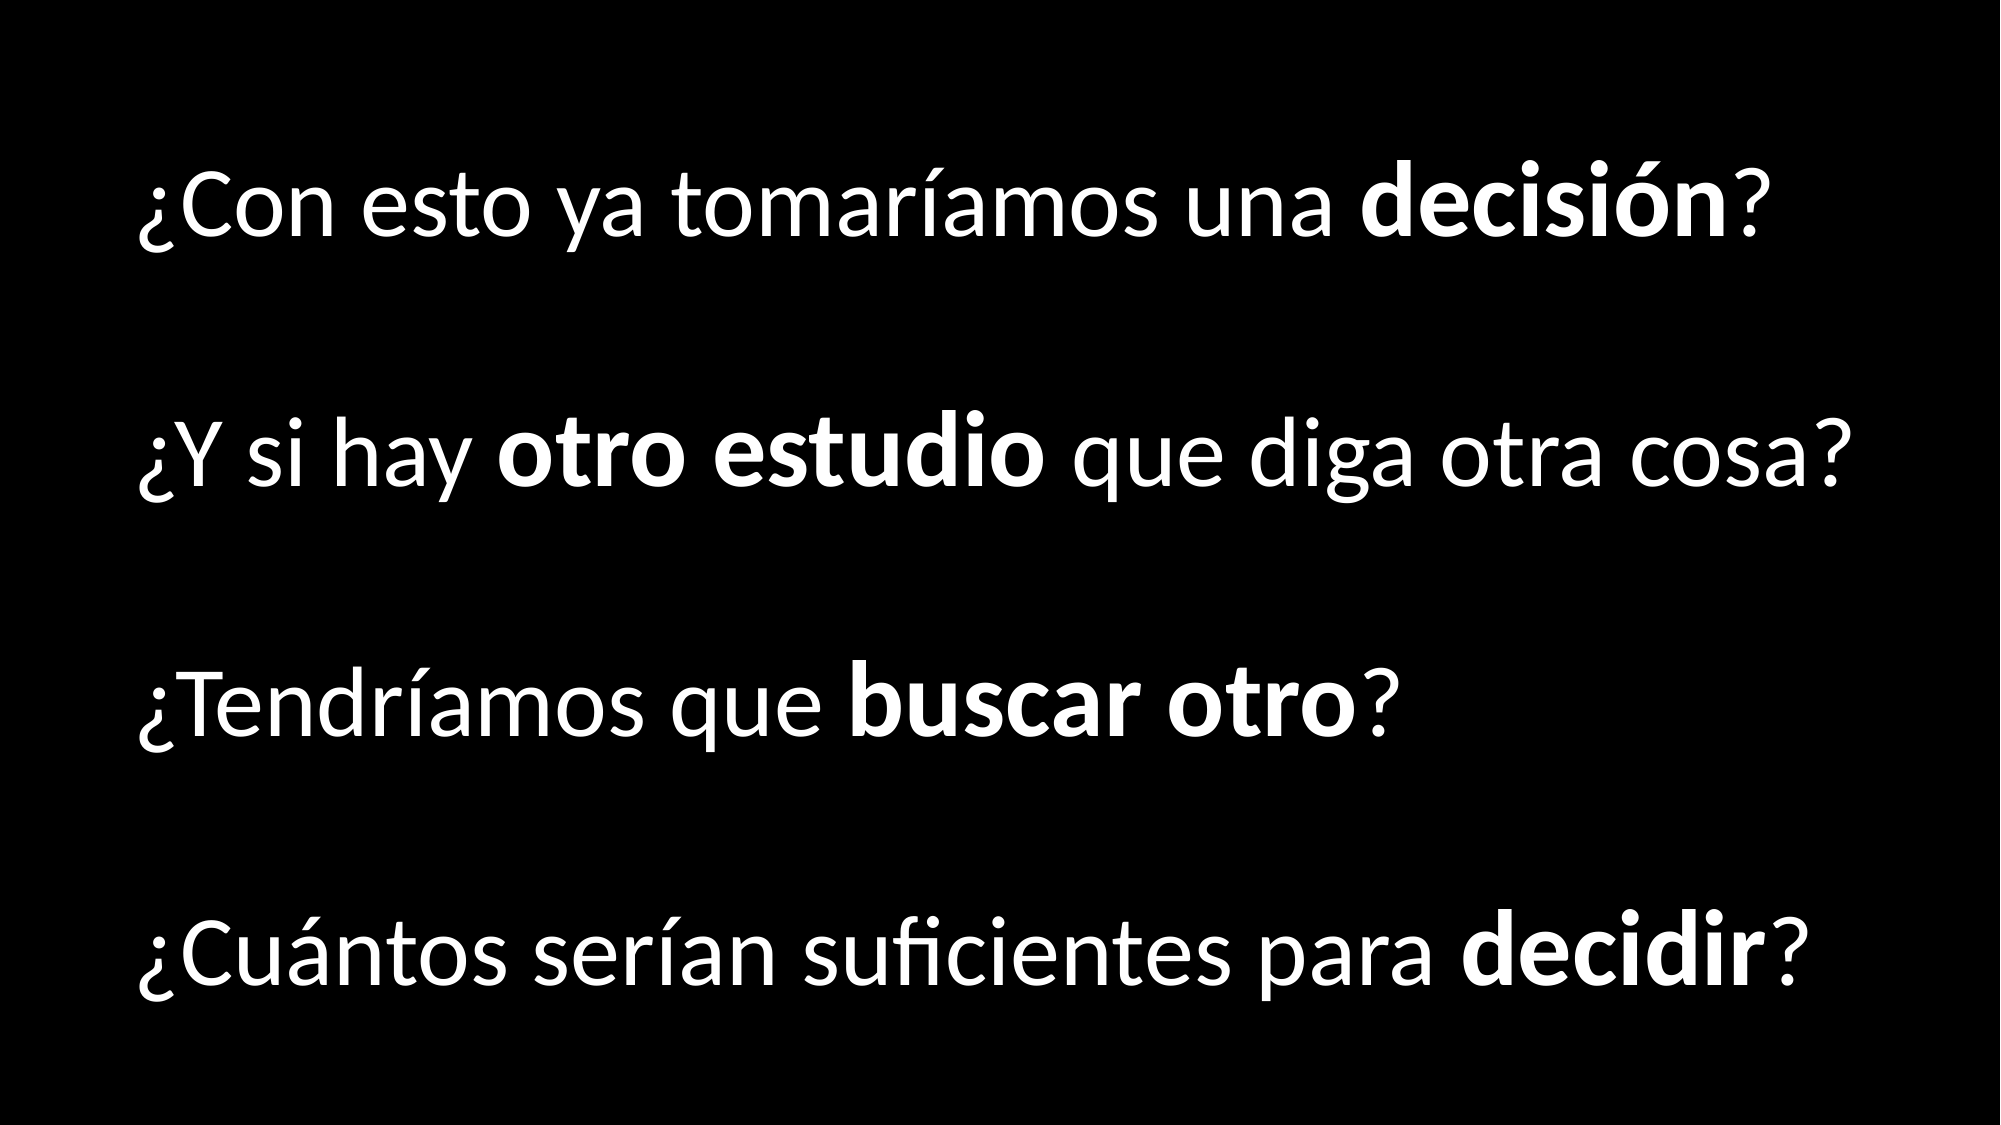

¿Con esto ya tomaríamos una decisión?

¿Y si hay otro estudio que diga otra cosa?

¿Tendríamos que buscar otro?

¿Cuántos serían suficientes para decidir?